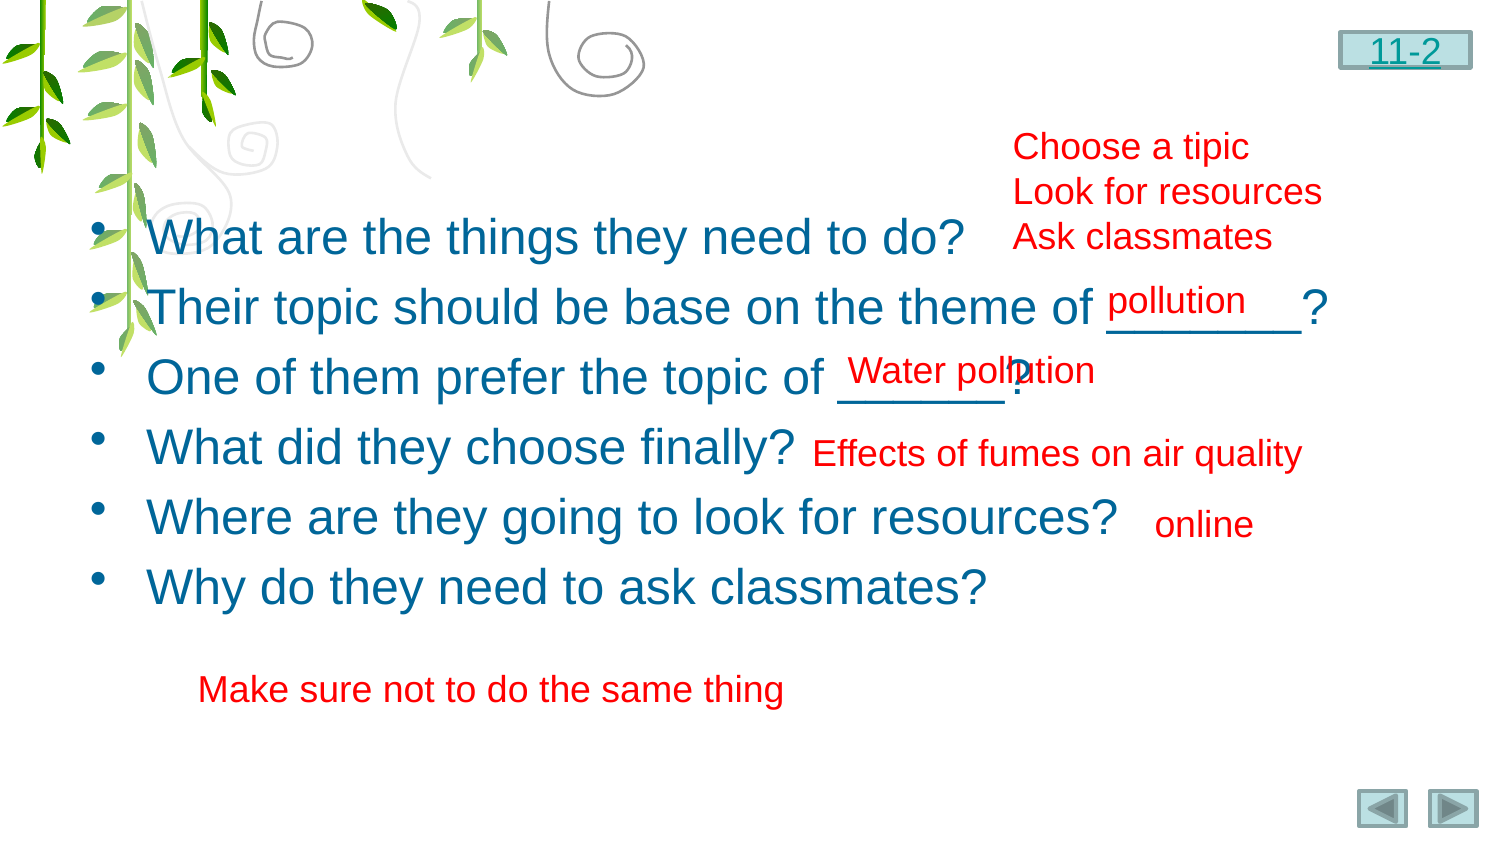

11-2
#
Choose a tipic
Look for resources
Ask classmates
What are the things they need to do?
Their topic should be base on the theme of _______?
One of them prefer the topic of ______?
What did they choose finally?
Where are they going to look for resources?
Why do they need to ask classmates?
pollution
Water pollution
Effects of fumes on air quality
online
Make sure not to do the same thing